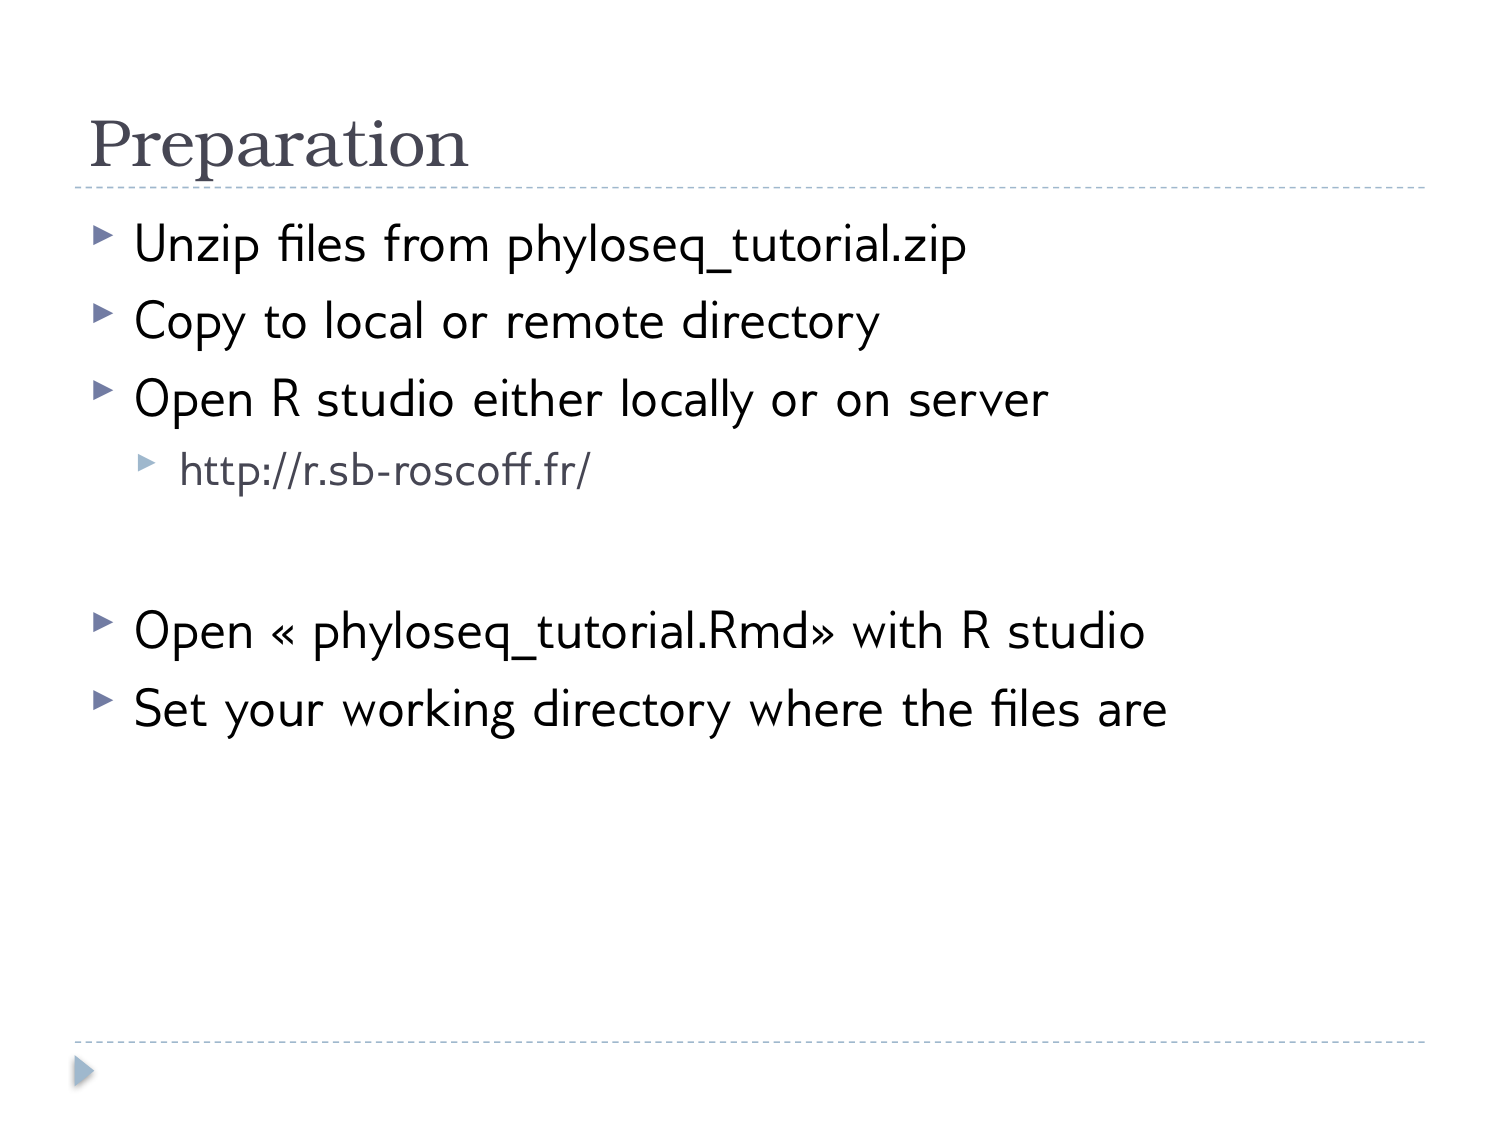

# Preparation
Unzip files from phyloseq_tutorial.zip
Copy to local or remote directory
Open R studio either locally or on server
http://r.sb-roscoff.fr/

Open « phyloseq_tutorial.Rmd» with R studio
Set your working directory where the files are